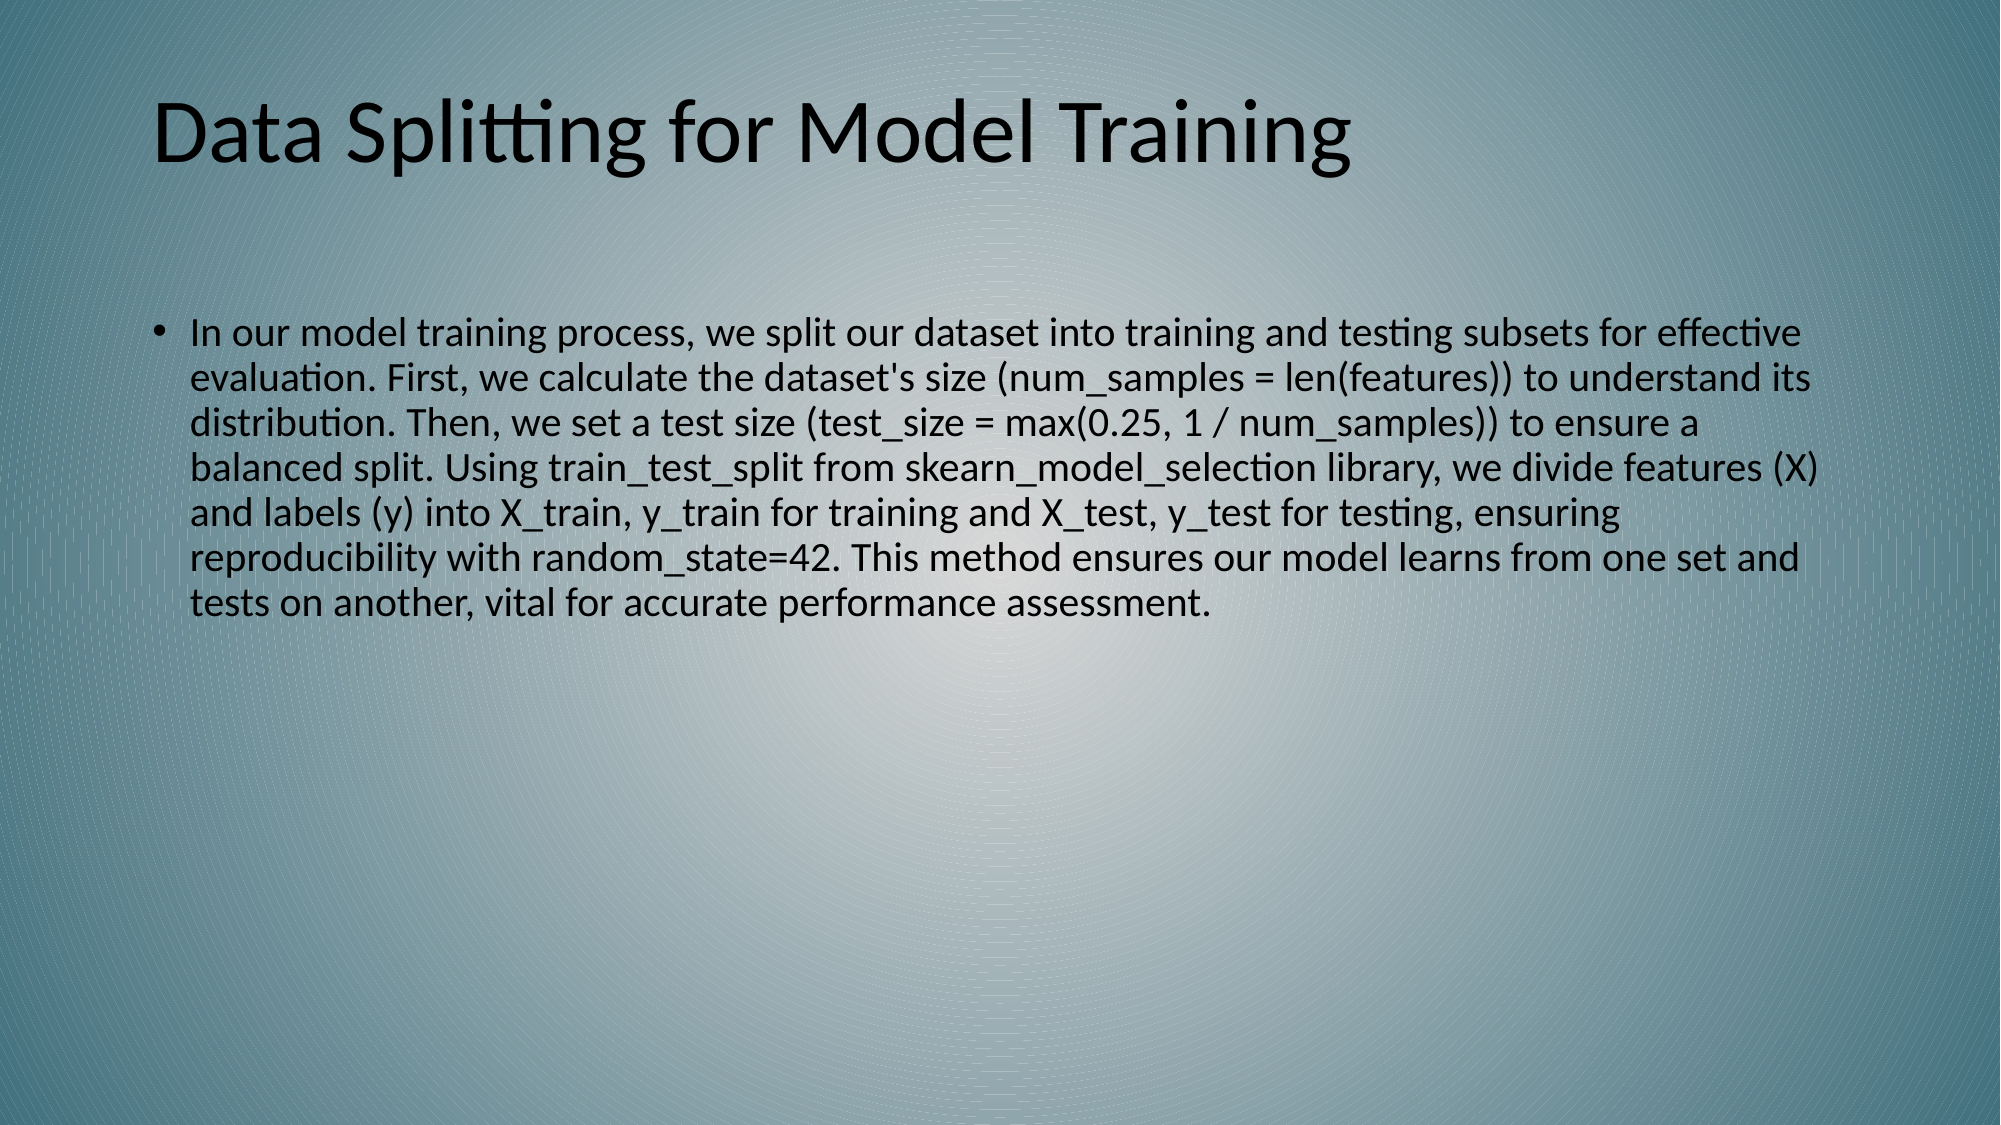

# Data Splitting for Model Training
In our model training process, we split our dataset into training and testing subsets for effective evaluation. First, we calculate the dataset's size (num_samples = len(features)) to understand its distribution. Then, we set a test size (test_size = max(0.25, 1 / num_samples)) to ensure a balanced split. Using train_test_split from skearn_model_selection library, we divide features (X) and labels (y) into X_train, y_train for training and X_test, y_test for testing, ensuring reproducibility with random_state=42. This method ensures our model learns from one set and tests on another, vital for accurate performance assessment.